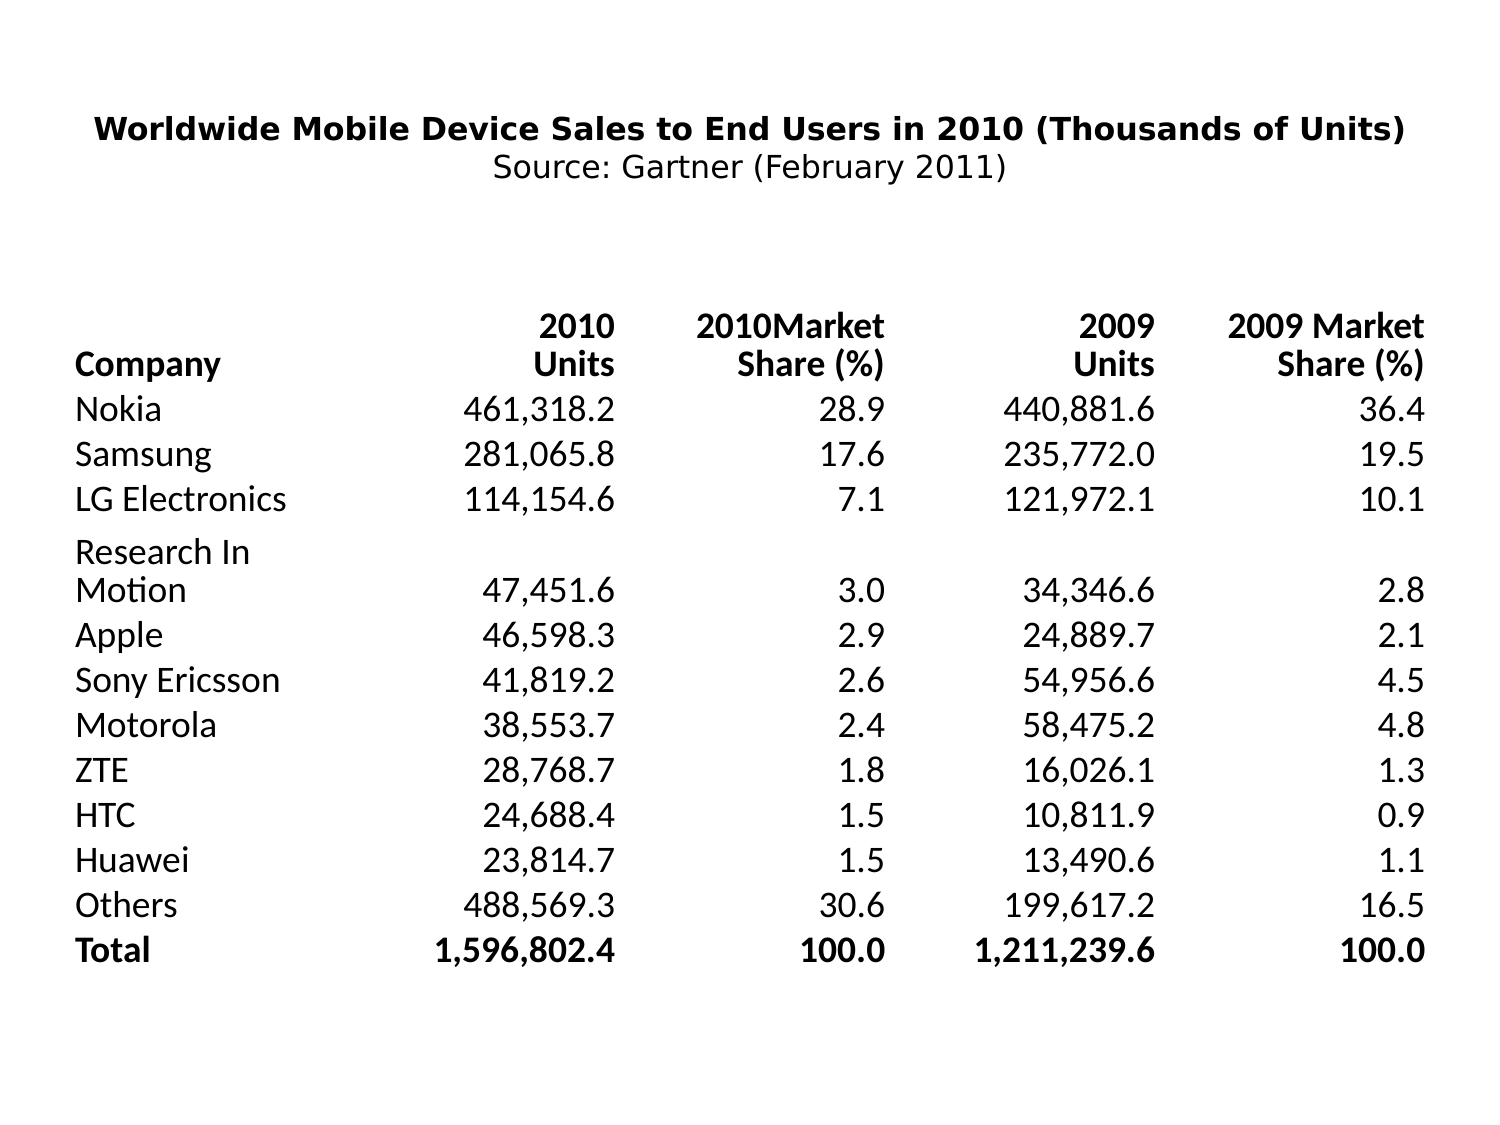

# Worldwide Mobile Device Sales to End Users in 2010 (Thousands of Units) Source: Gartner (February 2011)
Table 1
Worldwide Mobile Device Sales to End Users in 2010 (Thousands of Units)
Source: Gartner (February 2011)
| Company | 2010 Units | 2010Market Share (%) | 2009 Units | 2009 Market Share (%) |
| --- | --- | --- | --- | --- |
| Nokia | 461,318.2 | 28.9 | 440,881.6 | 36.4 |
| Samsung | 281,065.8 | 17.6 | 235,772.0 | 19.5 |
| LG Electronics | 114,154.6 | 7.1 | 121,972.1 | 10.1 |
| Research In Motion | 47,451.6 | 3.0 | 34,346.6 | 2.8 |
| Apple | 46,598.3 | 2.9 | 24,889.7 | 2.1 |
| Sony Ericsson | 41,819.2 | 2.6 | 54,956.6 | 4.5 |
| Motorola | 38,553.7 | 2.4 | 58,475.2 | 4.8 |
| ZTE | 28,768.7 | 1.8 | 16,026.1 | 1.3 |
| HTC | 24,688.4 | 1.5 | 10,811.9 | 0.9 |
| Huawei | 23,814.7 | 1.5 | 13,490.6 | 1.1 |
| Others | 488,569.3 | 30.6 | 199,617.2 | 16.5 |
| Total | 1,596,802.4 | 100.0 | 1,211,239.6 | 100.0 |